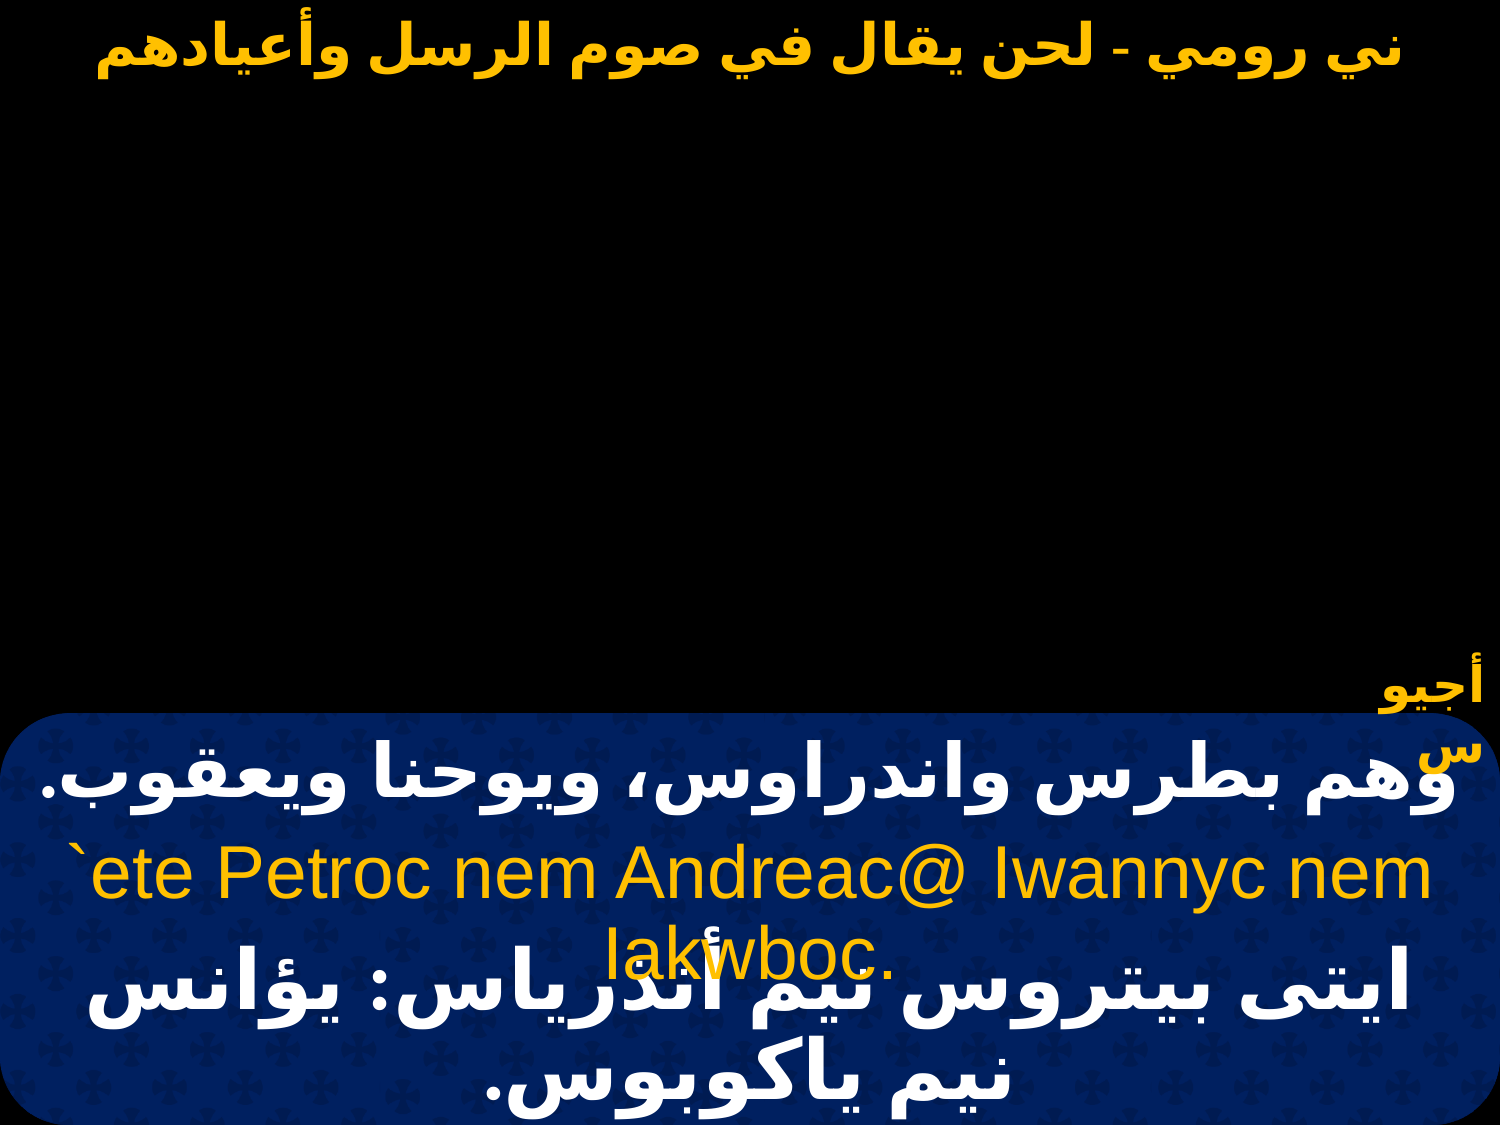

أجيوس
# وهم بطرس واندراوس، ويوحنا ويعقوب.
`ete Petroc nem Andreac@ Iwannyc nem Iakwboc.
ايتى بيتروس نيم أنذرياس: يؤانس نيم ياكوبوس.